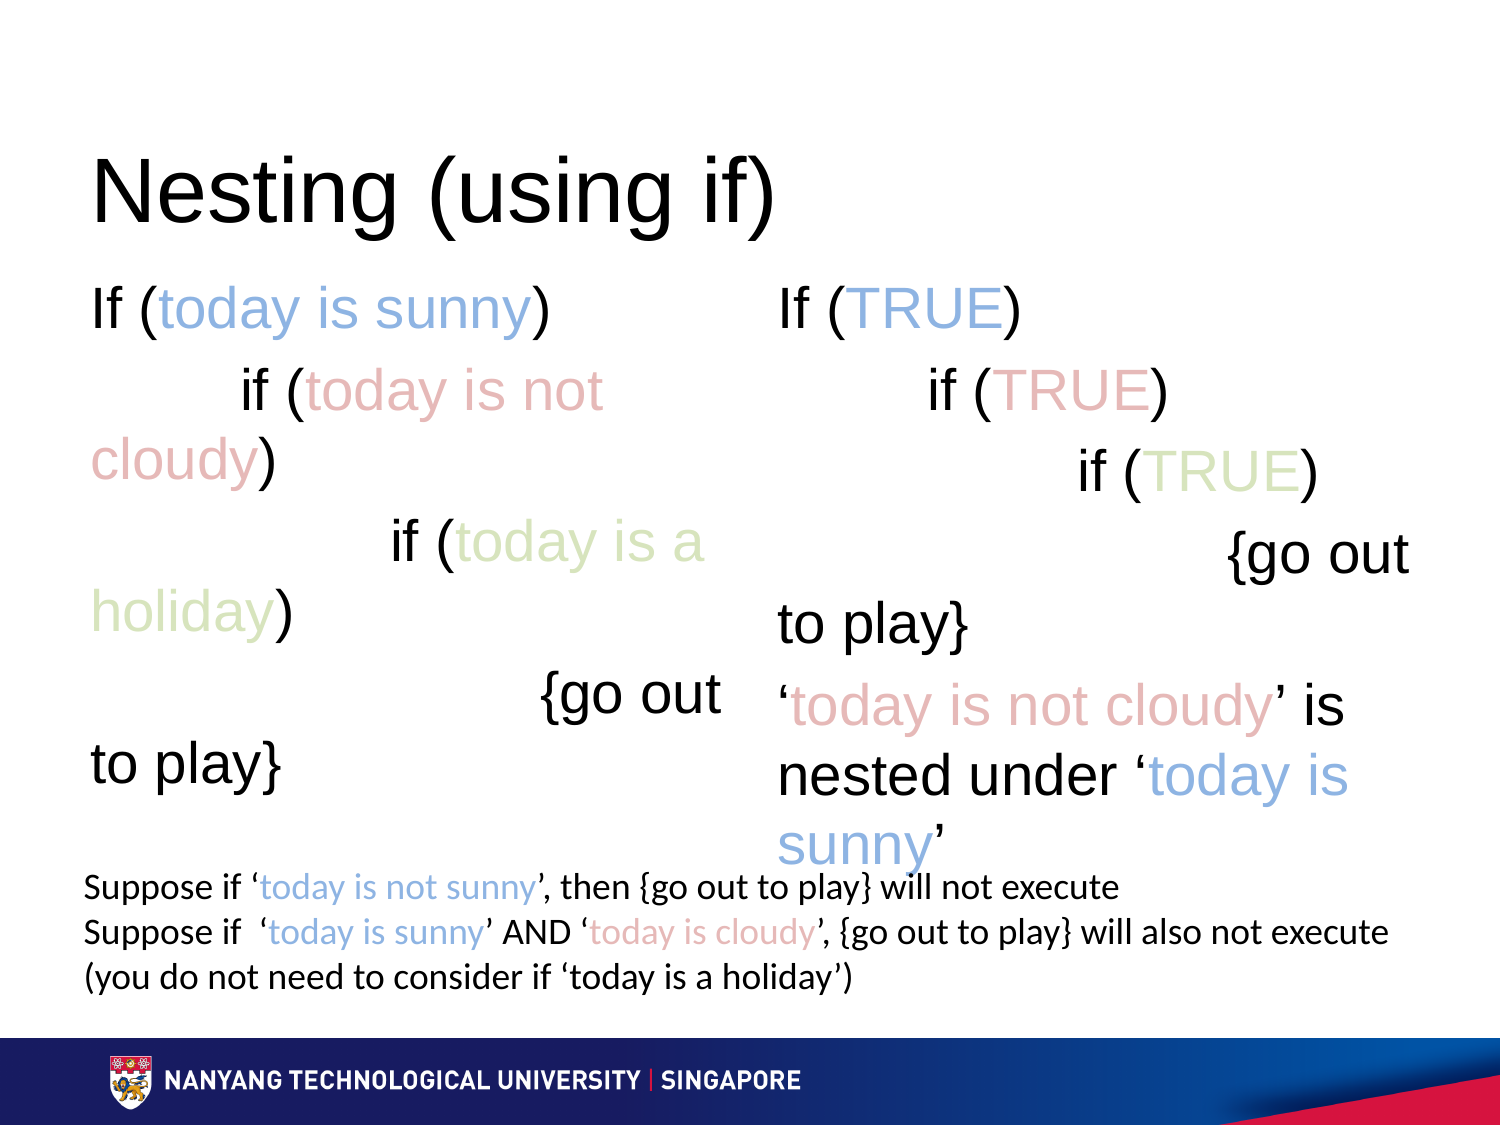

# Nesting (using if)
If (today is sunny)
	if (today is not cloudy)
		if (today is a holiday)
			{go out to play}
If (TRUE)
	if (TRUE)
		if (TRUE)
			{go out to play}
‘today is not cloudy’ is nested under ‘today is sunny’
Suppose if ‘today is not sunny’, then {go out to play} will not execute
Suppose if  ‘today is sunny’ AND ‘today is cloudy’, {go out to play} will also not execute (you do not need to consider if ‘today is a holiday’)